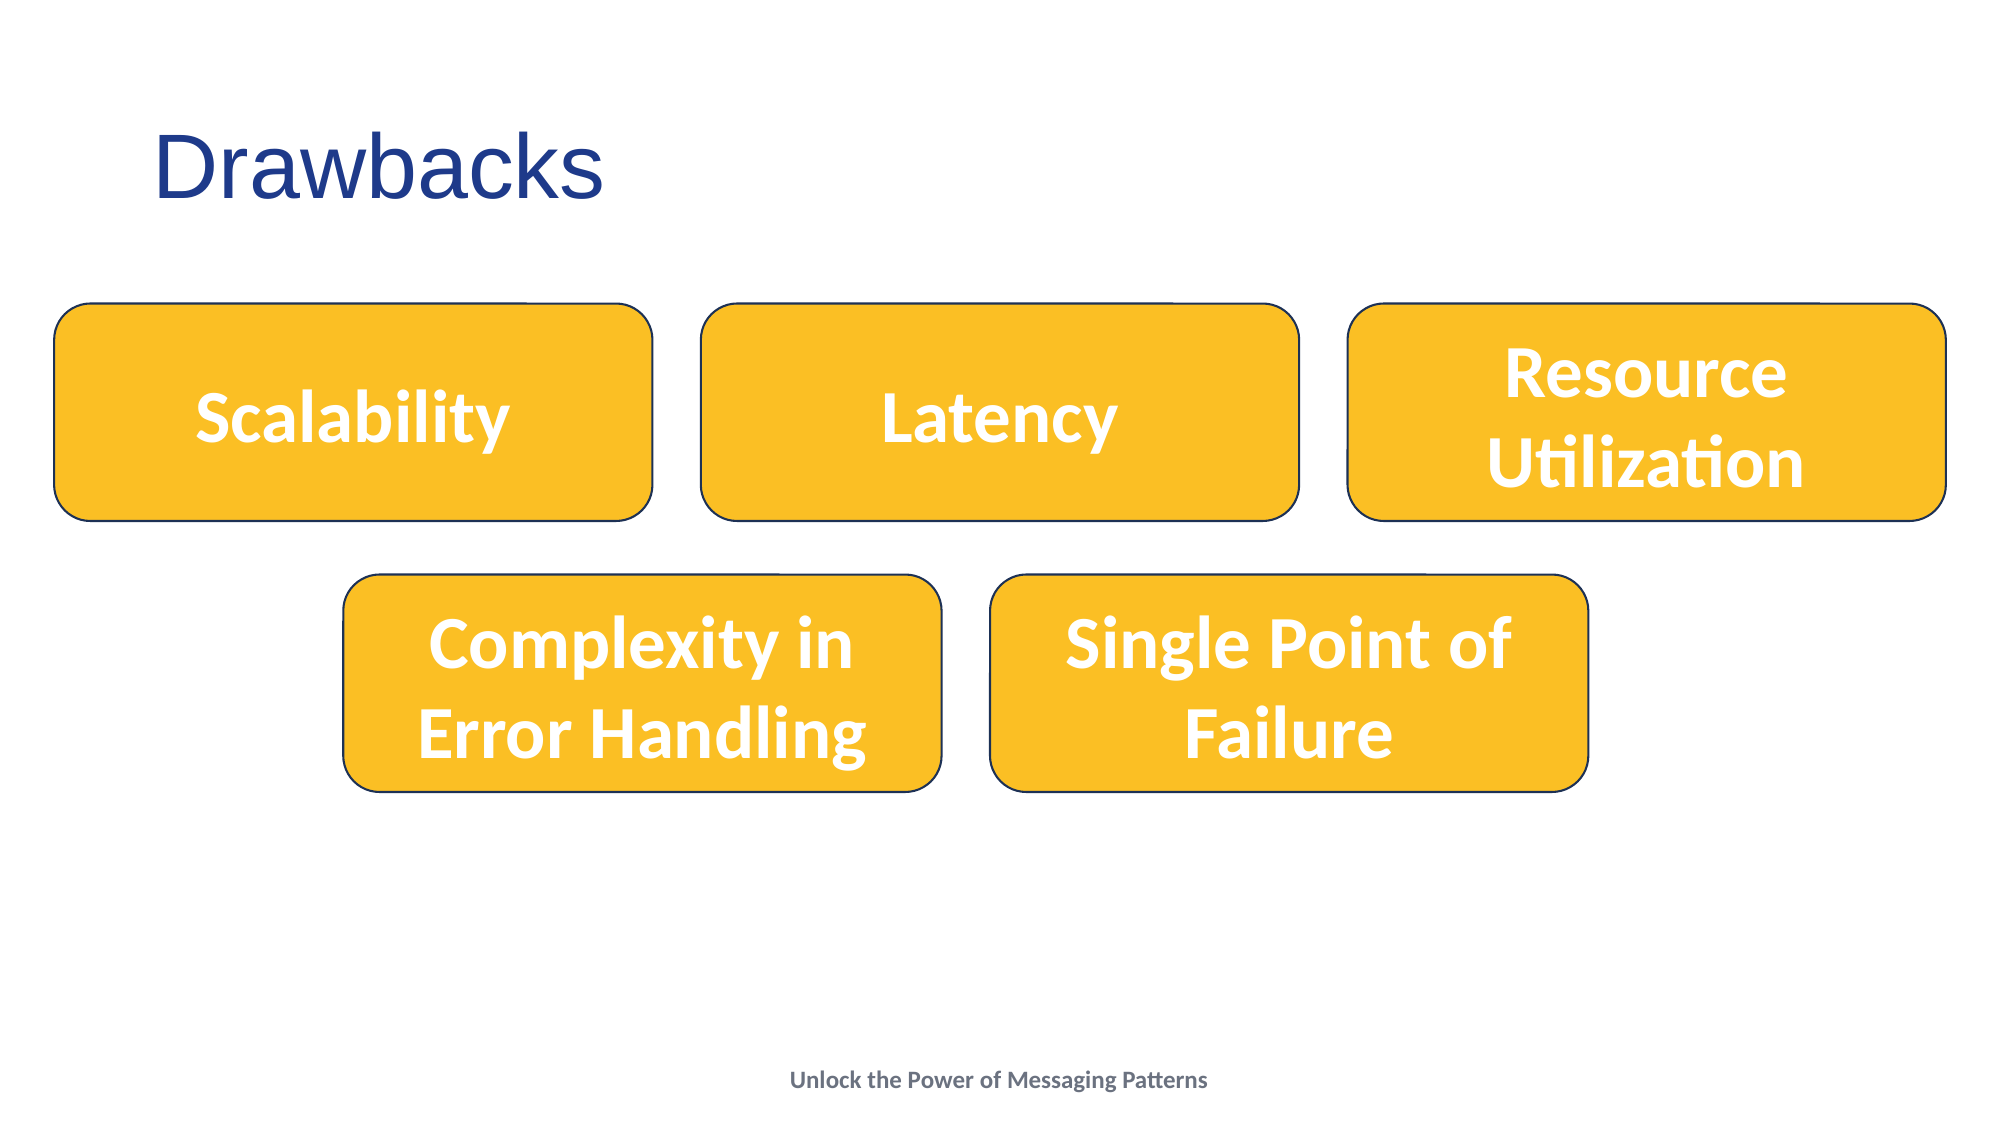

# Drawbacks
Resource Utilization
Scalability
Latency
Single Point of Failure
Complexity in Error Handling